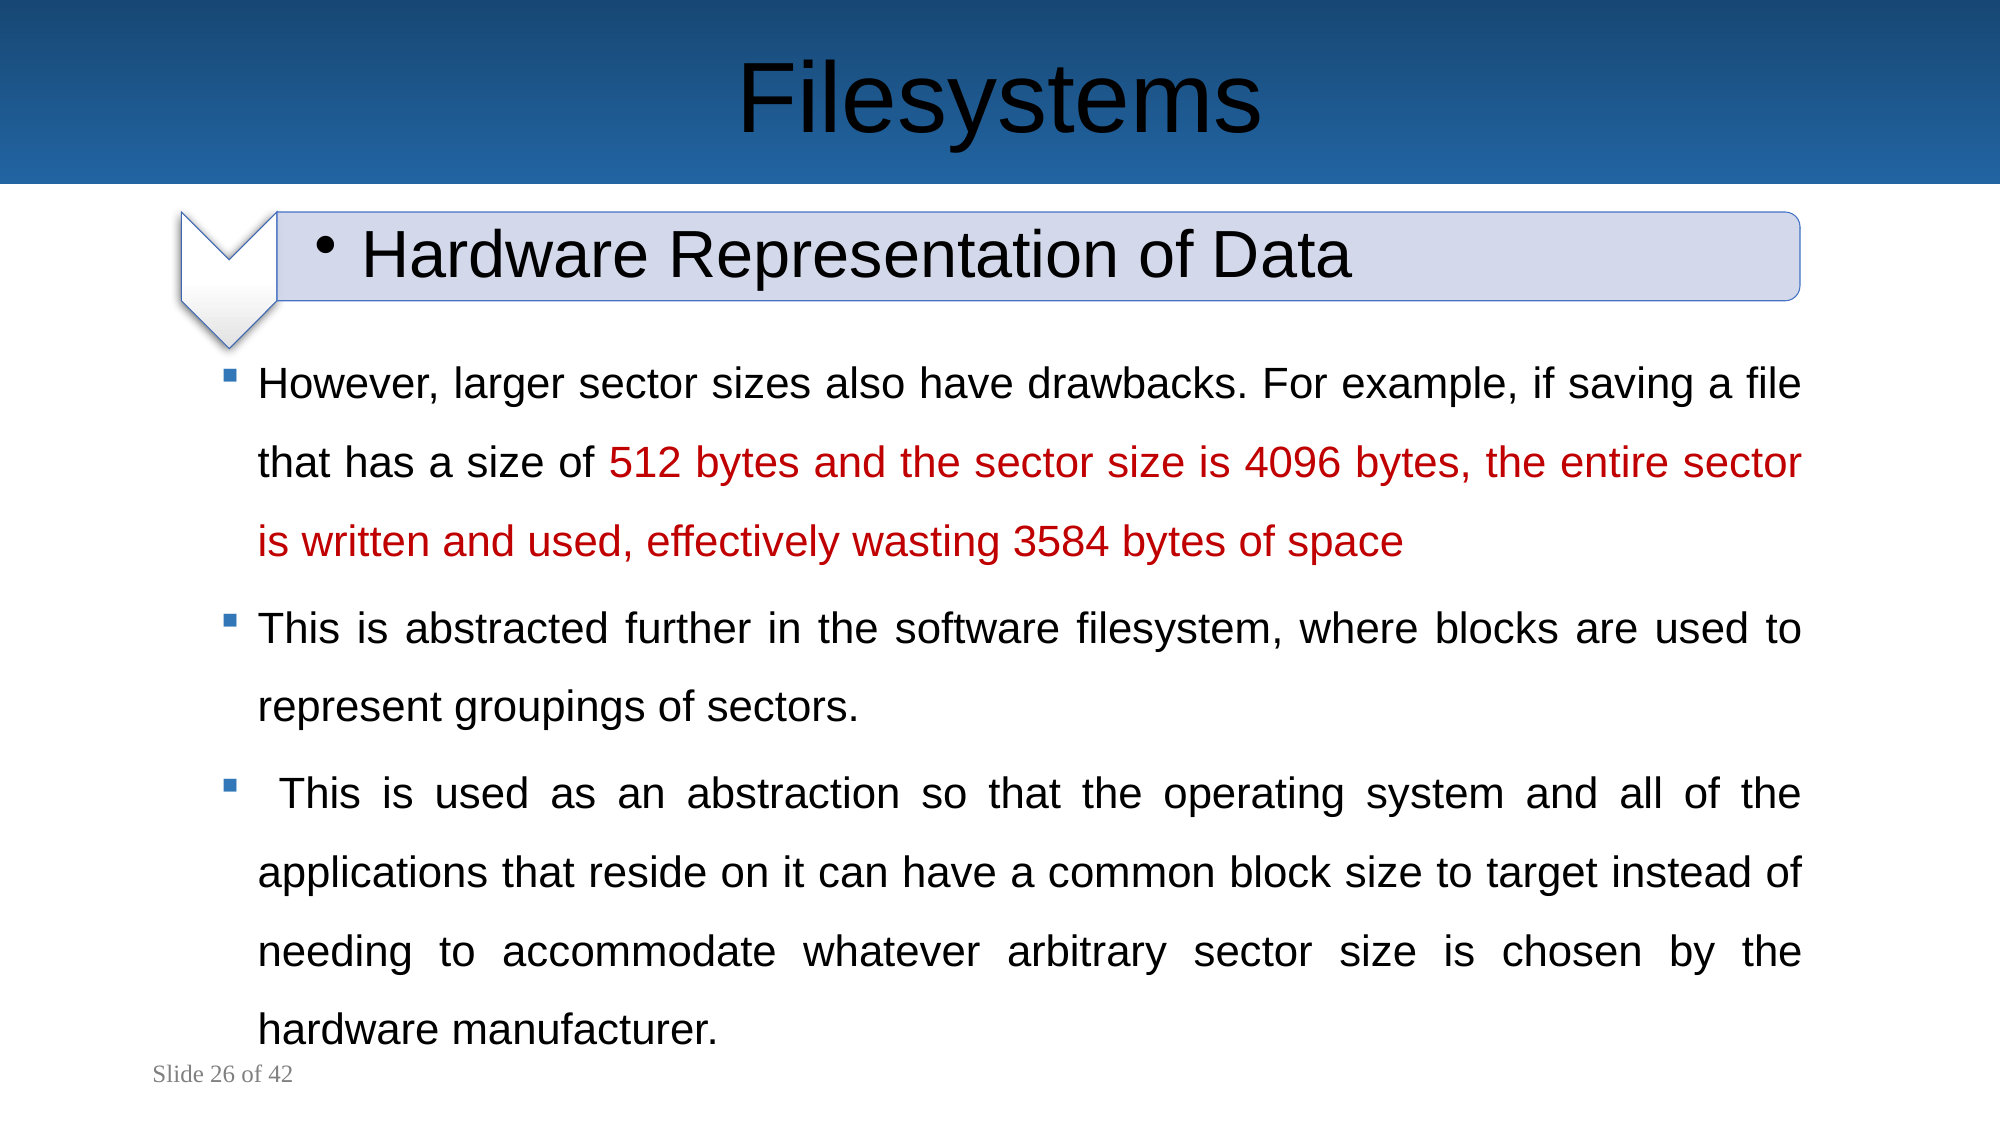

Filesystems

Hardware Representation of Data
However, larger sector sizes also have drawbacks. For example, if saving a file that has a size of 512 bytes and the sector size is 4096 bytes, the entire sector is written and used, effectively wasting 3584 bytes of space
This is abstracted further in the software filesystem, where blocks are used to represent groupings of sectors.
 This is used as an abstraction so that the operating system and all of the applications that reside on it can have a common block size to target instead of needing to accommodate whatever arbitrary sector size is chosen by the hardware manufacturer.
Slide 26 of 42